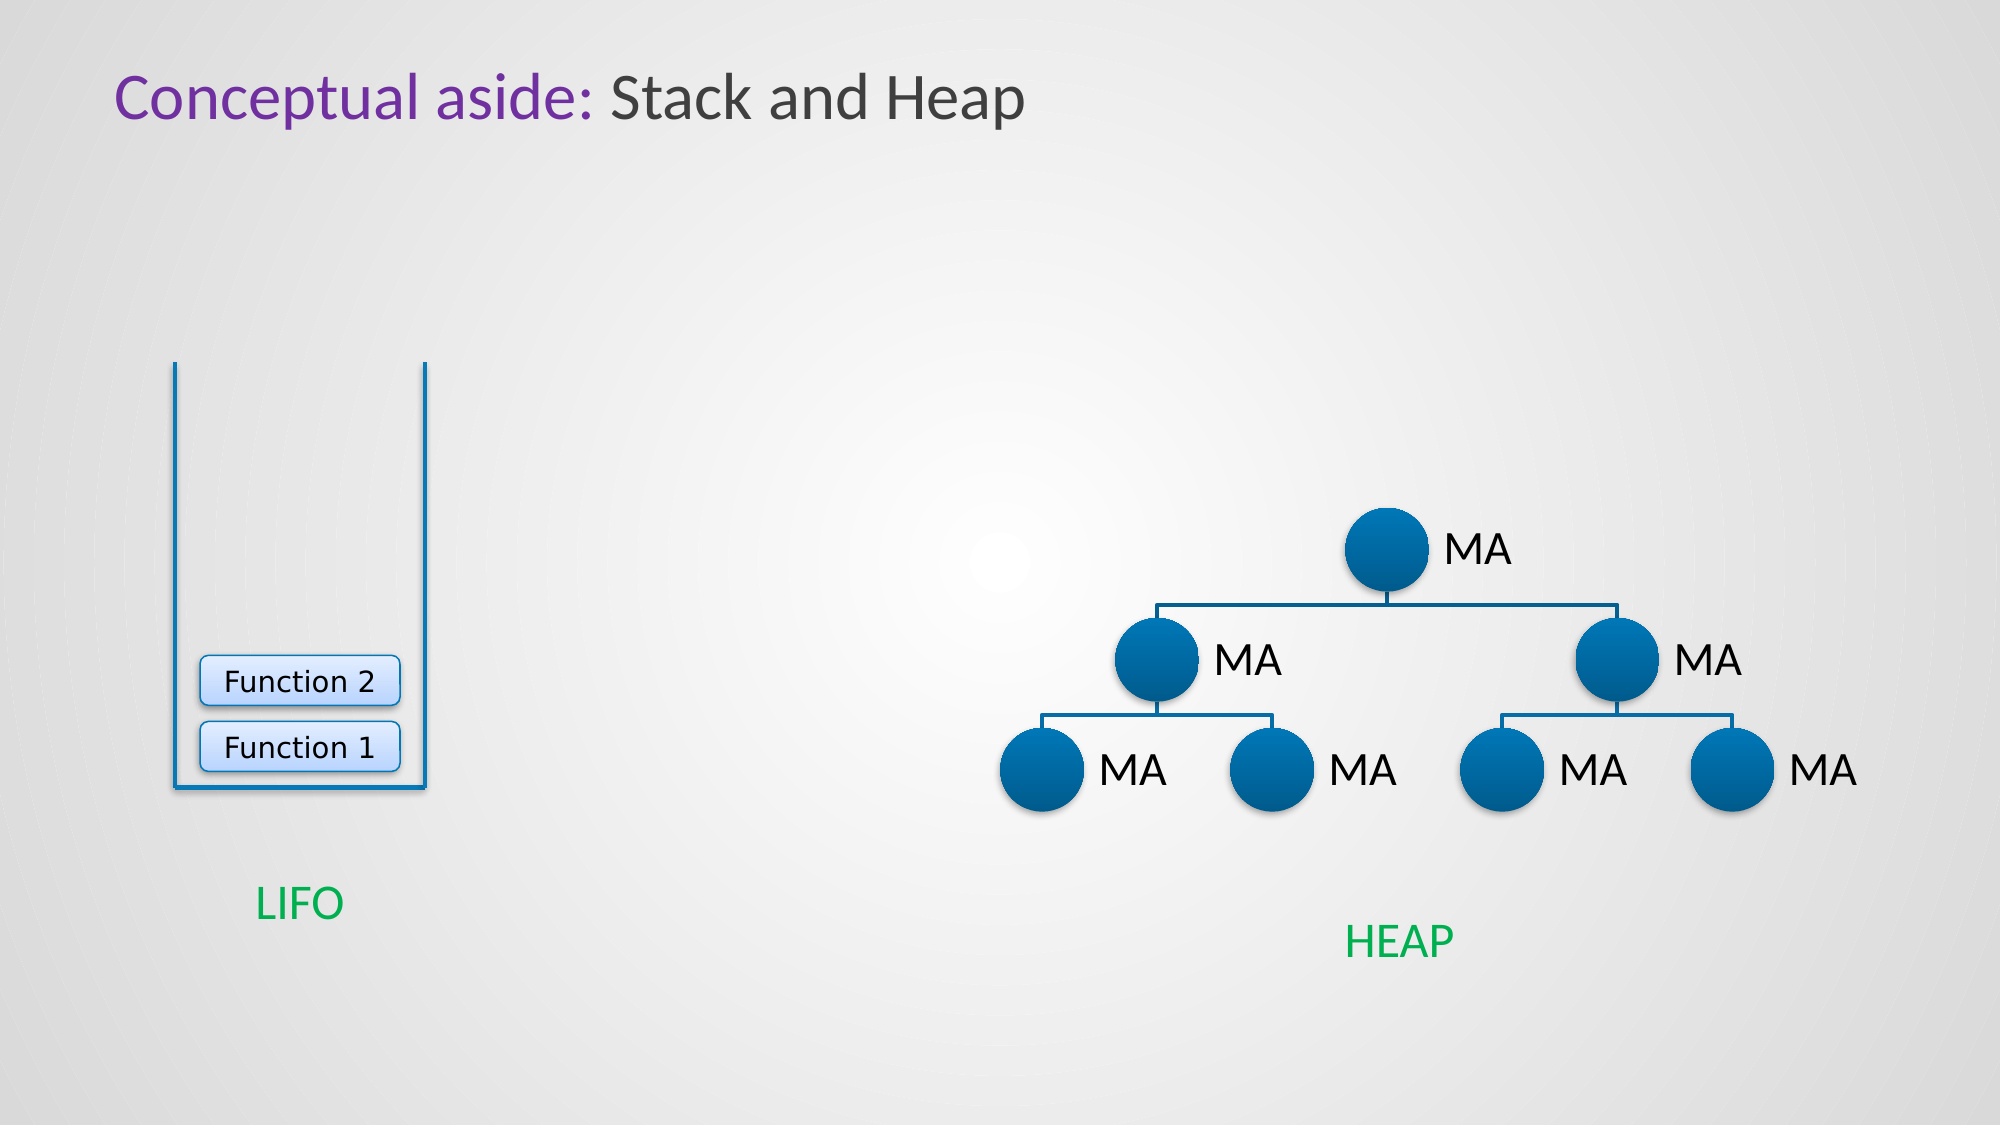

Conceptual aside: Stack and Heap
MA
MA
MA
MA
MA
MA
MA
Function 2
Function 1
LIFO
HEAP